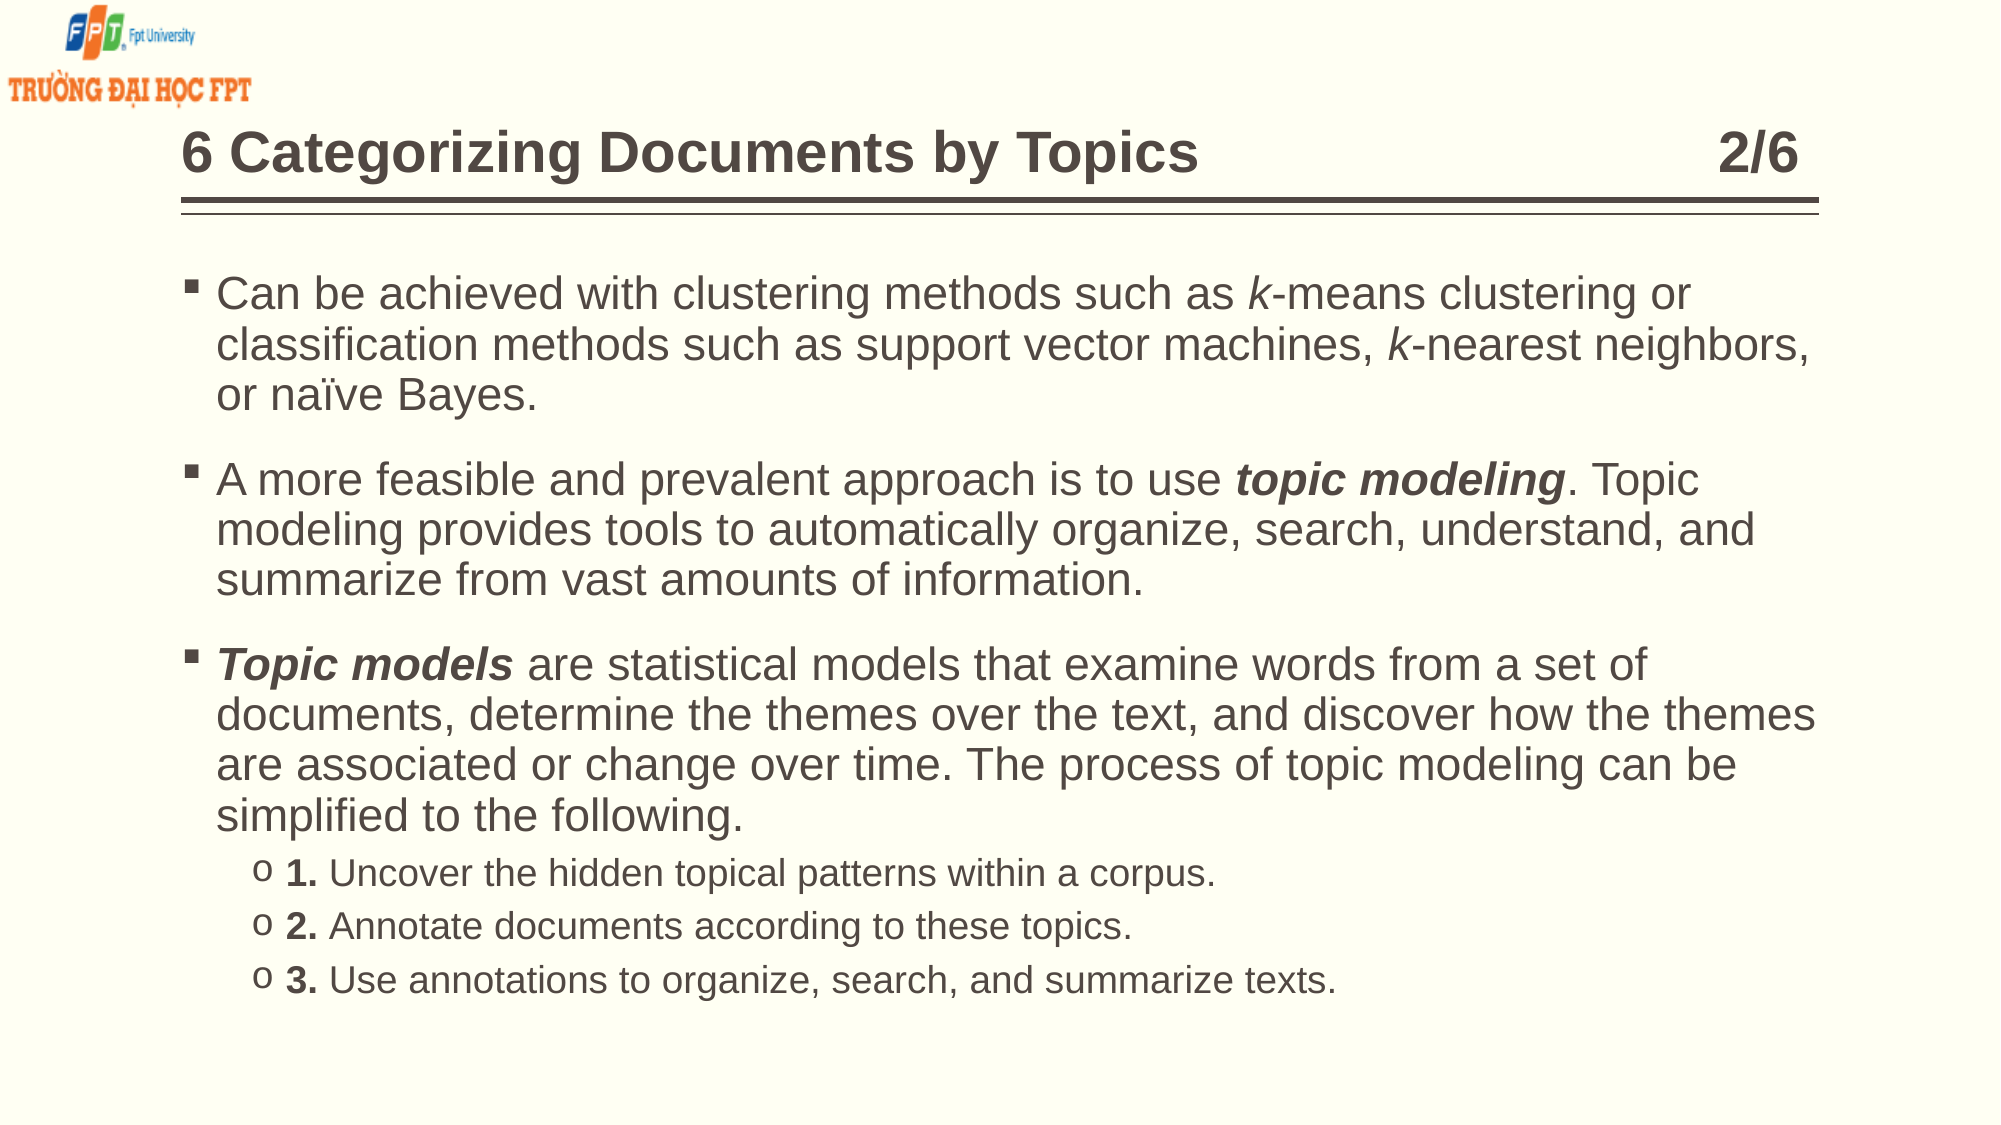

# 6 Categorizing Documents by Topics                                2/6
Can be achieved with clustering methods such as k-means clustering or classification methods such as support vector machines, k-nearest neighbors, or naïve Bayes.
A more feasible and prevalent approach is to use topic modeling. Topic modeling provides tools to automatically organize, search, understand, and summarize from vast amounts of information.
Topic models are statistical models that examine words from a set of documents, determine the themes over the text, and discover how the themes are associated or change over time. The process of topic modeling can be simplified to the following.
1. Uncover the hidden topical patterns within a corpus.
2. Annotate documents according to these topics.
3. Use annotations to organize, search, and summarize texts.